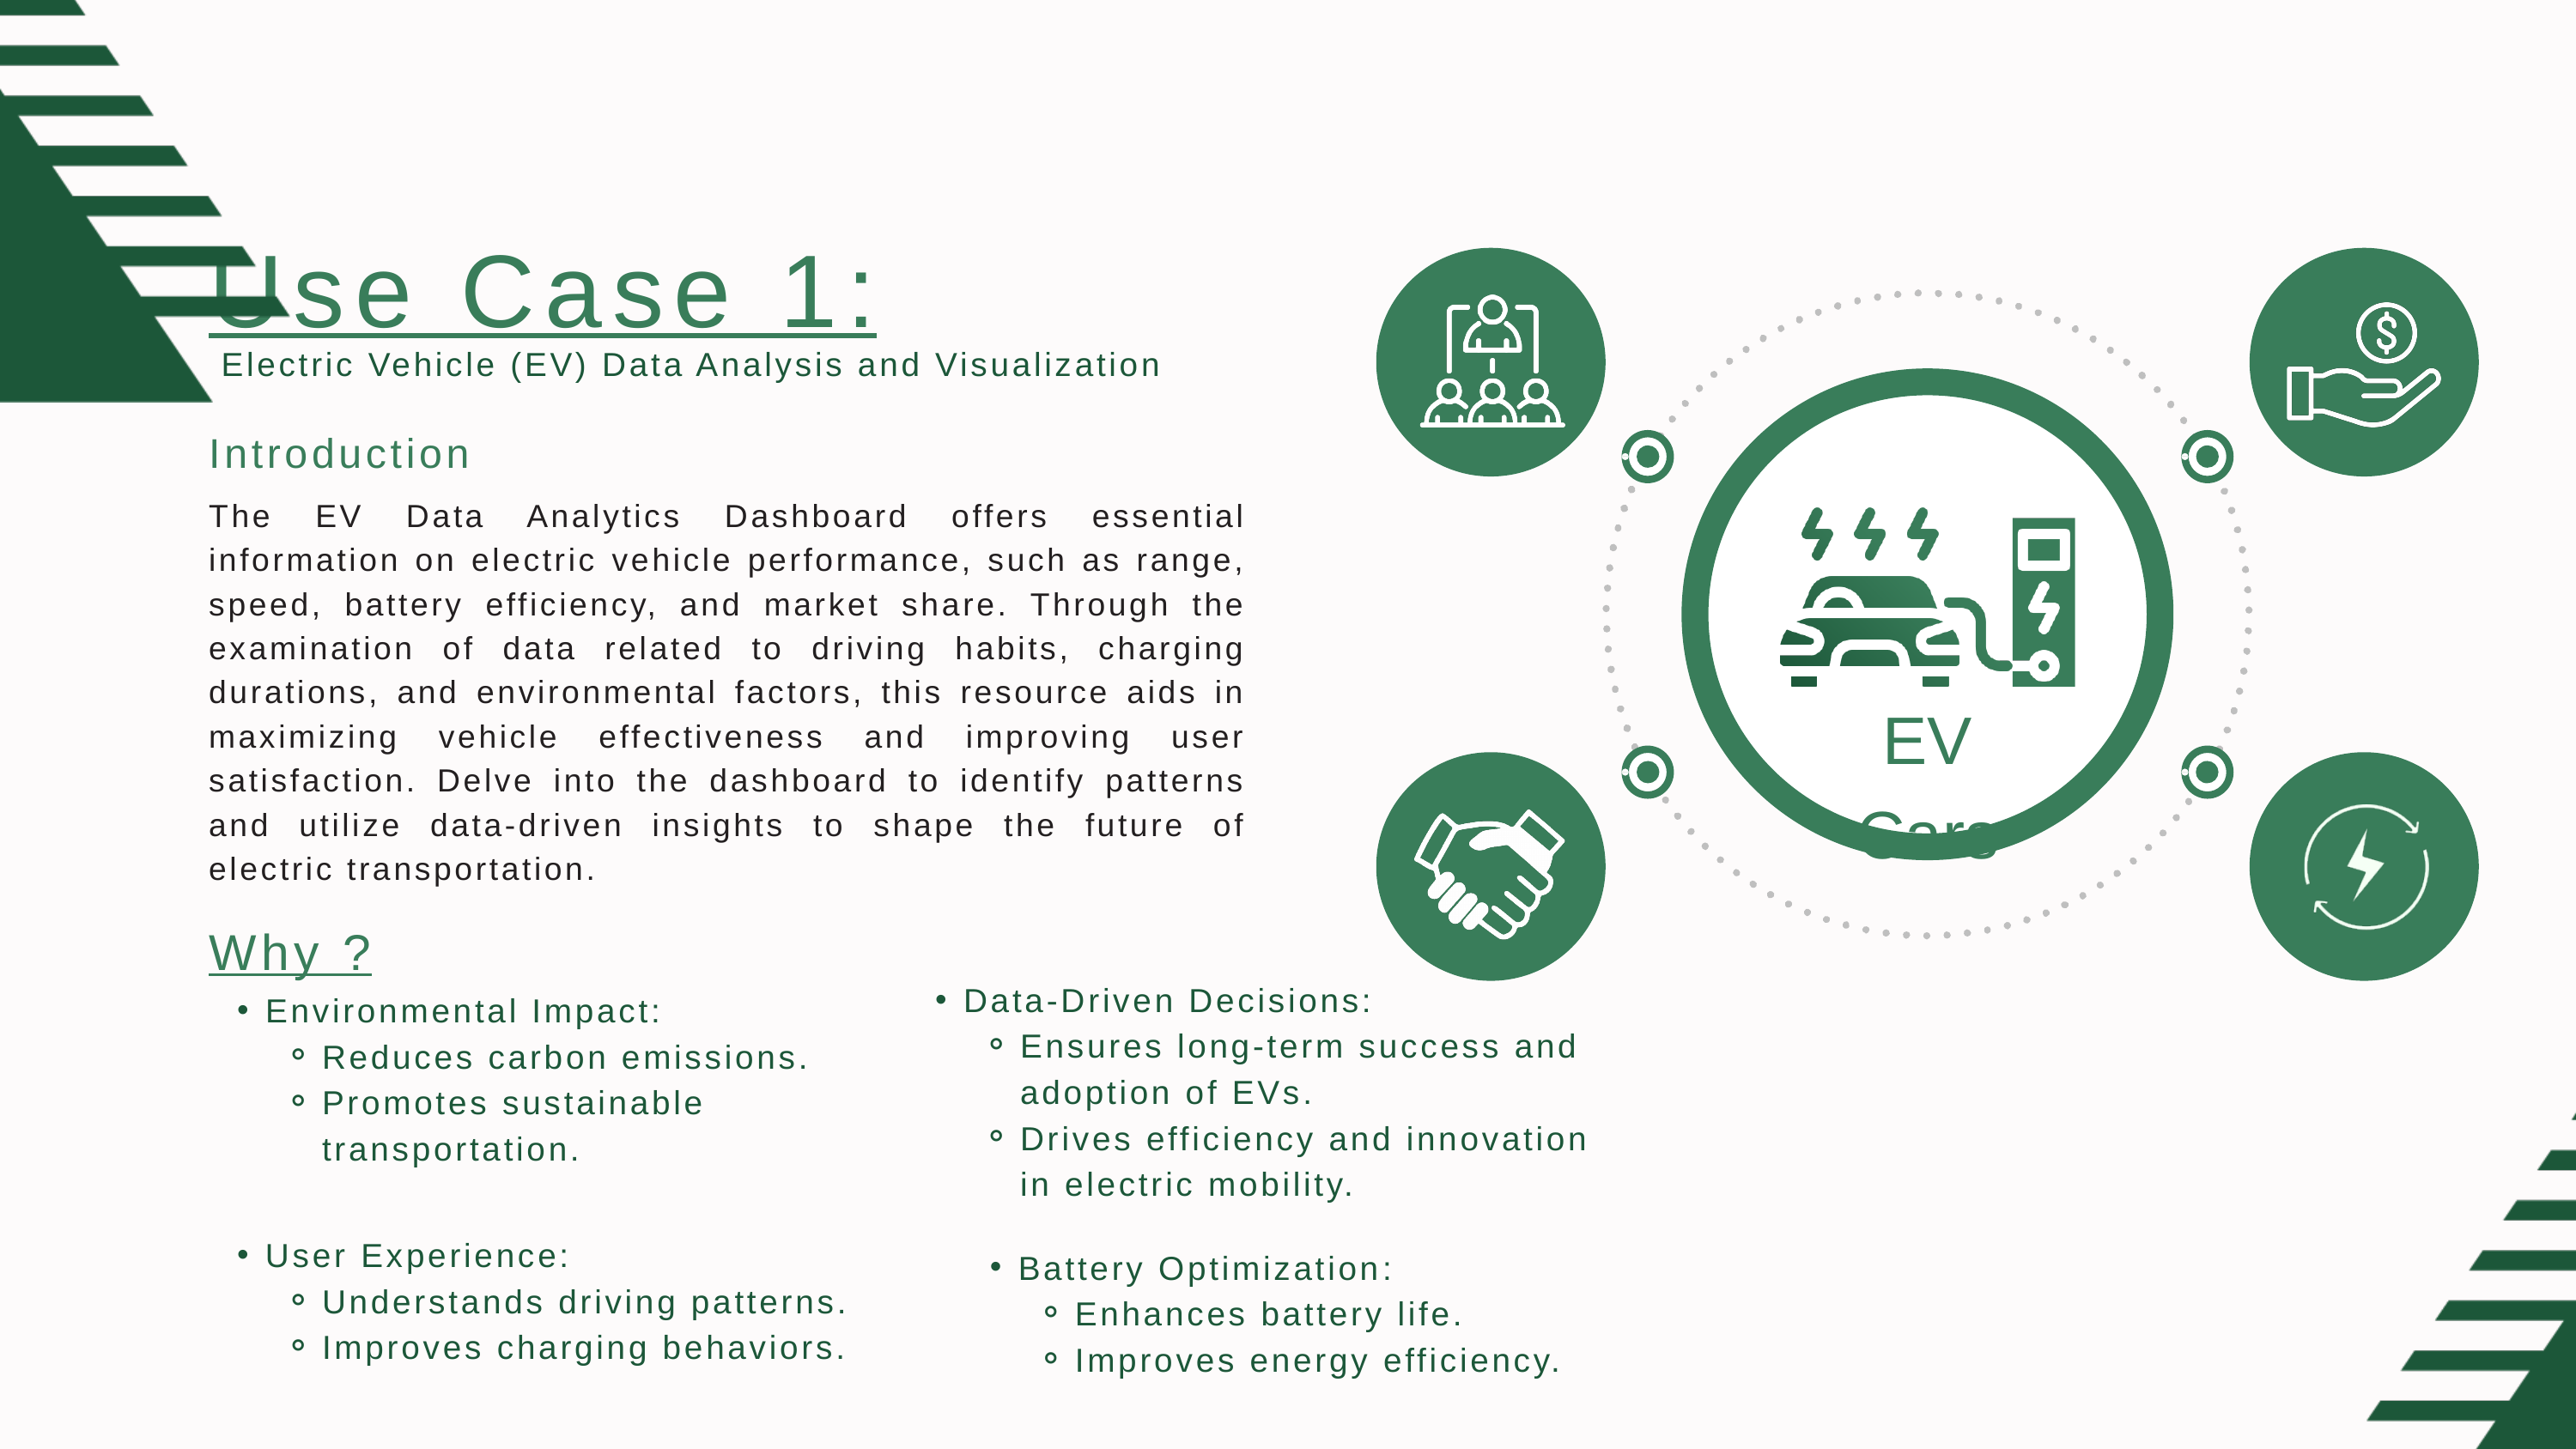

Use Case 1:

EV Cars

 Electric Vehicle (EV) Data Analysis and Visualization
Introduction
The EV Data Analytics Dashboard offers essential information on electric vehicle performance, such as range, speed, battery efficiency, and market share. Through the examination of data related to driving habits, charging durations, and environmental factors, this resource aids in maximizing vehicle effectiveness and improving user satisfaction. Delve into the dashboard to identify patterns and utilize data-driven insights to shape the future of electric transportation.
Why ?
Data-Driven Decisions:
Ensures long-term success and adoption of EVs.
Drives efficiency and innovation in electric mobility.

Environmental Impact:
Reduces carbon emissions.
Promotes sustainable transportation.

User Experience:
Understands driving patterns.
Improves charging behaviors.

Battery Optimization:
Enhances battery life.
Improves energy efficiency.